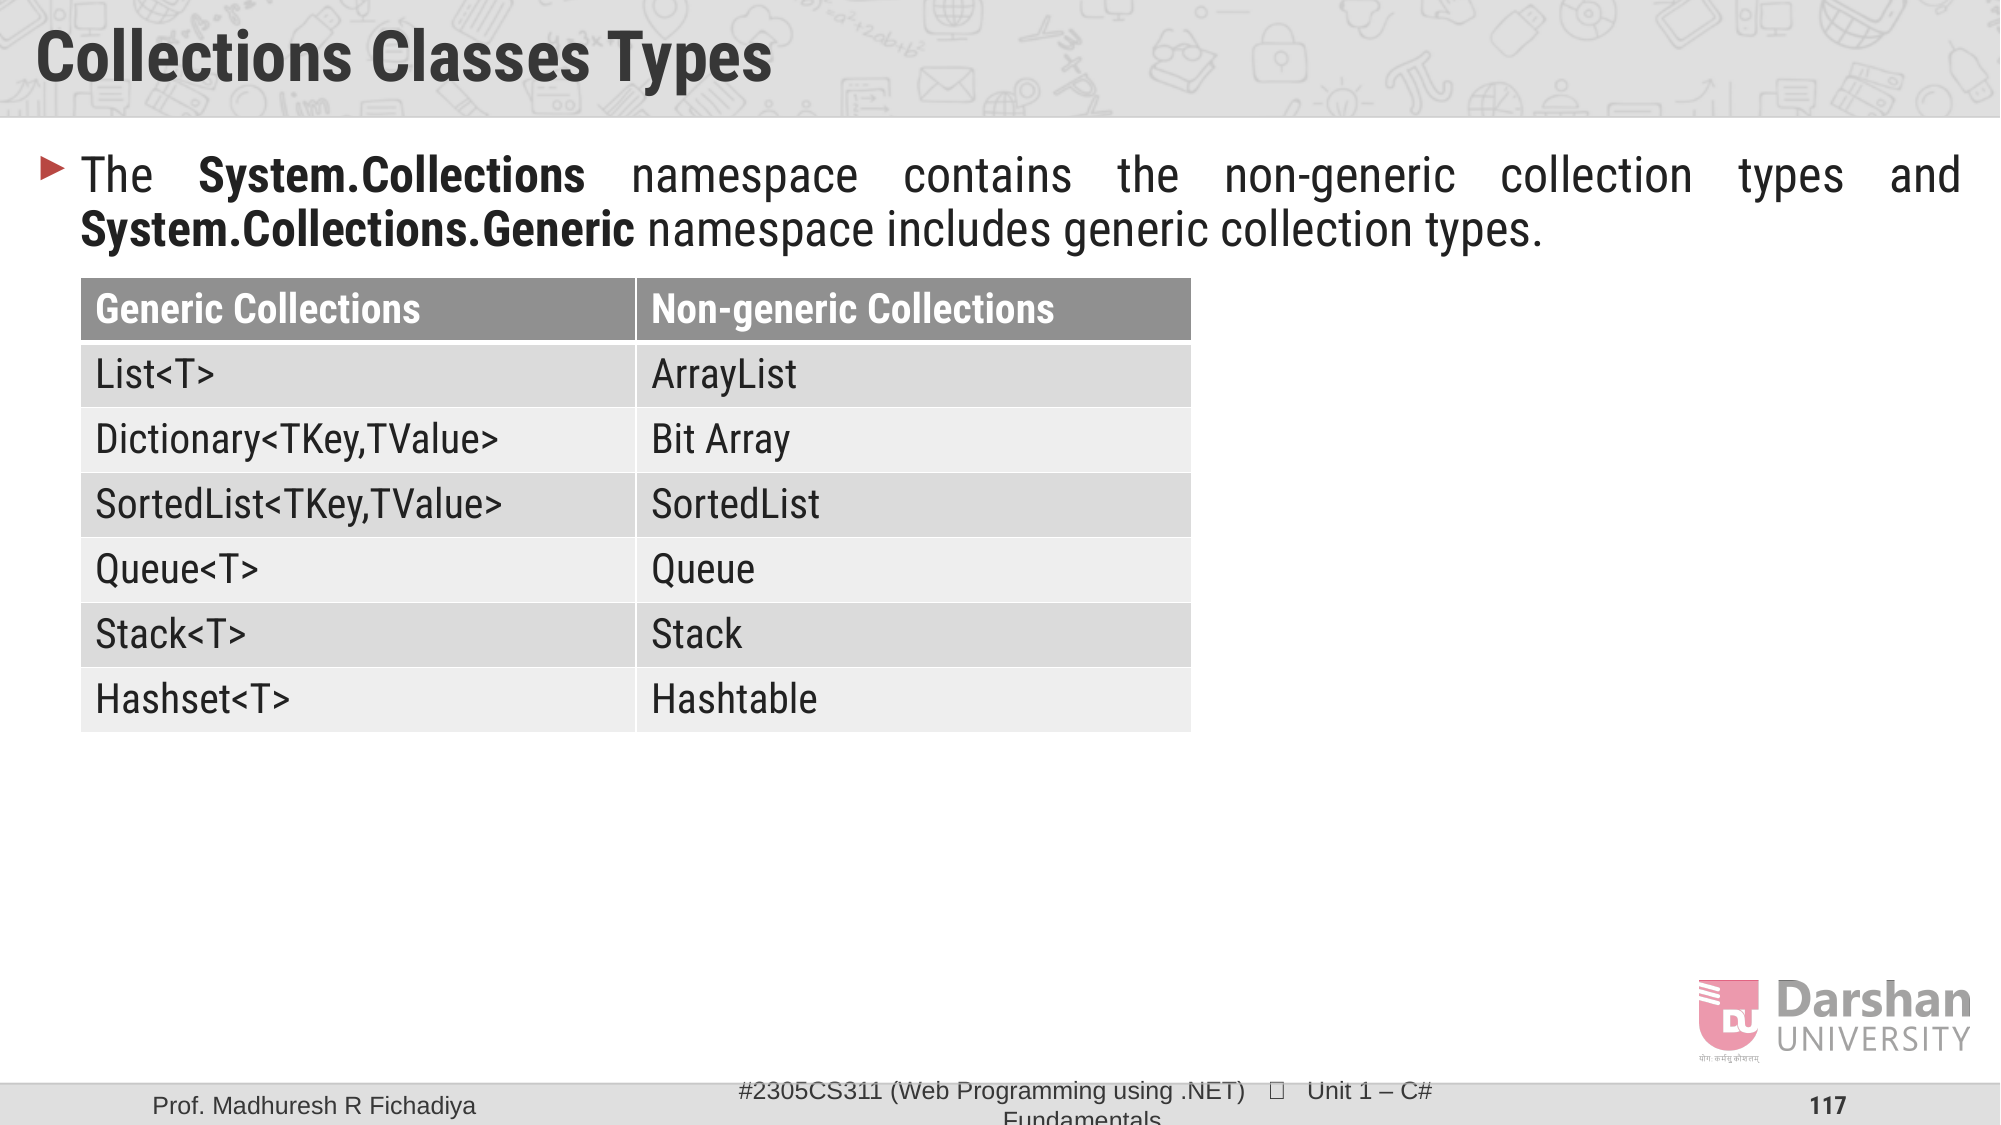

# Collections Classes Types
The System.Collections namespace contains the non-generic collection types and System.Collections.Generic namespace includes generic collection types.

| Generic Collections | Non-generic Collections |
| --- | --- |
| List<T> | ArrayList |
| Dictionary<TKey,TValue> | Bit Array |
| SortedList<TKey,TValue> | SortedList |
| Queue<T> | Queue |
| Stack<T> | Stack |
| Hashset<T> | Hashtable |